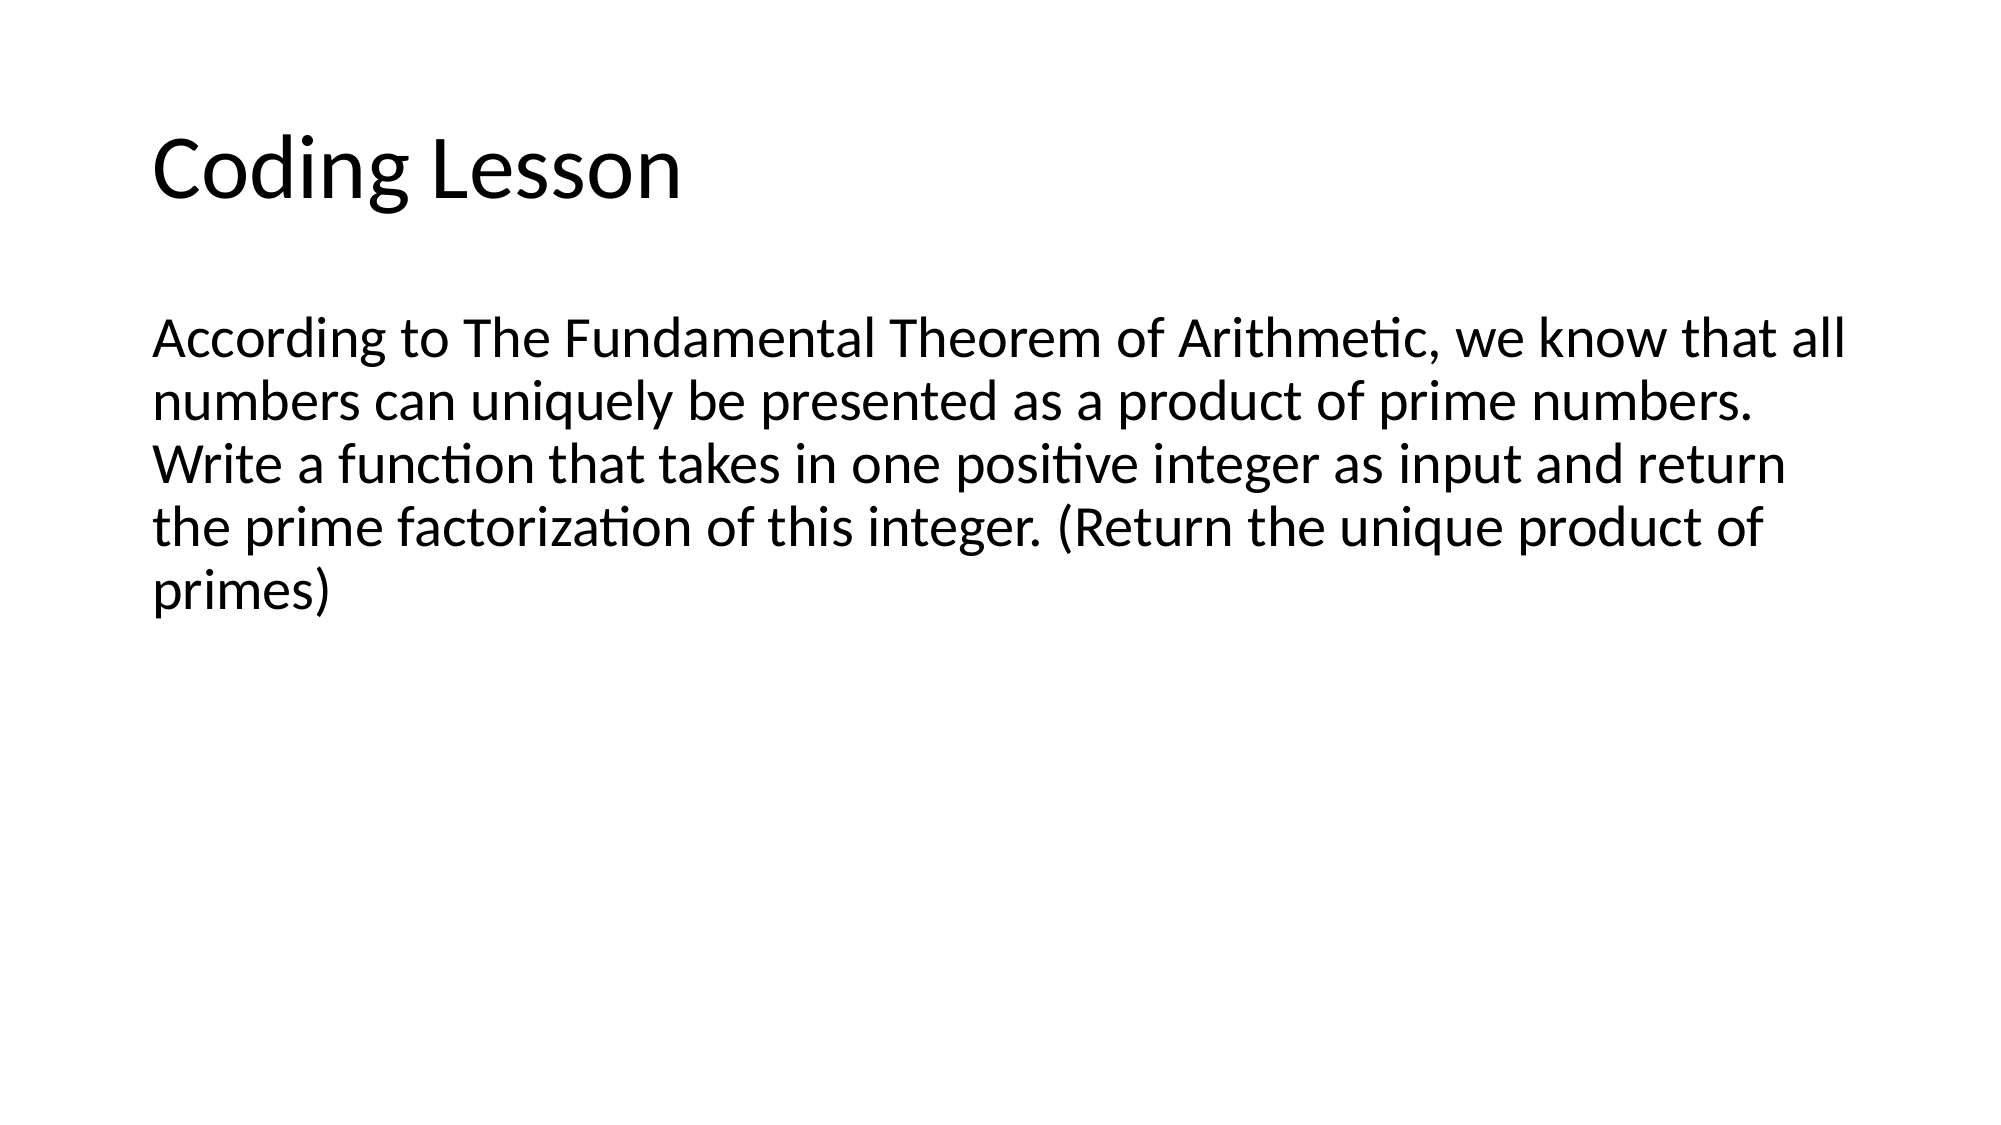

# Coding Lesson
According to The Fundamental Theorem of Arithmetic, we know that all numbers can uniquely be presented as a product of prime numbers. Write a function that takes in one positive integer as input and return the prime factorization of this integer. (Return the unique product of primes)